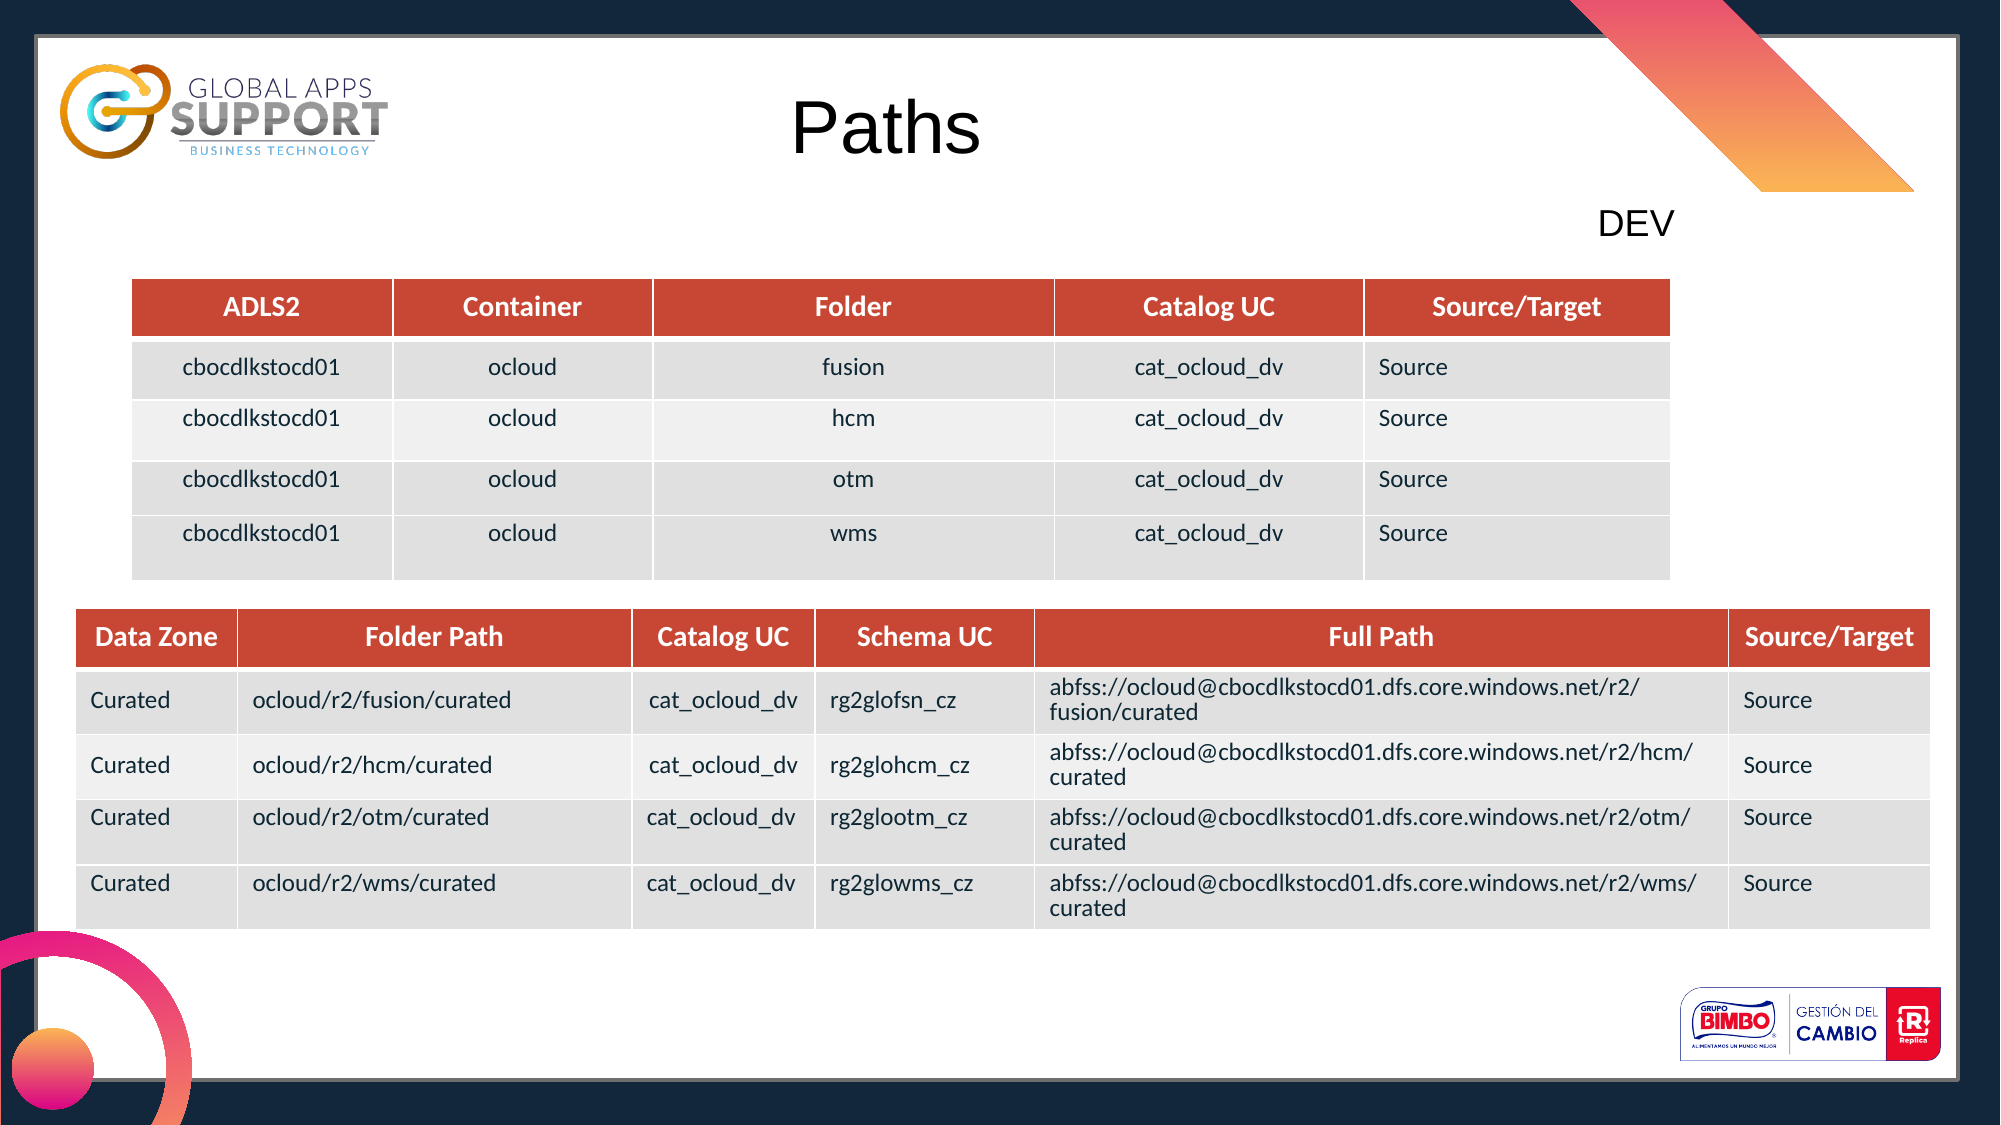

Paths
DEV
| ADLS2 | Container | Folder | Catalog UC | Source/Target |
| --- | --- | --- | --- | --- |
| cbocdlkstocd01 | ocloud | fusion | cat\_ocloud\_dv | Source |
| cbocdlkstocd01 | ocloud | hcm | cat\_ocloud\_dv | Source |
| cbocdlkstocd01 | ocloud | otm | cat\_ocloud\_dv | Source |
| cbocdlkstocd01 | ocloud | wms | cat\_ocloud\_dv | Source |
| Data Zone | Folder Path | Catalog UC | Schema UC | Full Path | Source/Target |
| --- | --- | --- | --- | --- | --- |
| Curated | ocloud/r2/fusion/curated | cat\_ocloud\_dv | rg2glofsn\_cz | abfss://ocloud@cbocdlkstocd01.dfs.core.windows.net/r2/fusion/curated | Source |
| Curated | ocloud/r2/hcm/curated | cat\_ocloud\_dv | rg2glohcm\_cz | abfss://ocloud@cbocdlkstocd01.dfs.core.windows.net/r2/hcm/curated | Source |
| Curated | ocloud/r2/otm/curated | cat\_ocloud\_dv | rg2glootm\_cz | abfss://ocloud@cbocdlkstocd01.dfs.core.windows.net/r2/otm/curated | Source |
| Curated | ocloud/r2/wms/curated | cat\_ocloud\_dv | rg2glowms\_cz | abfss://ocloud@cbocdlkstocd01.dfs.core.windows.net/r2/wms/curated | Source |